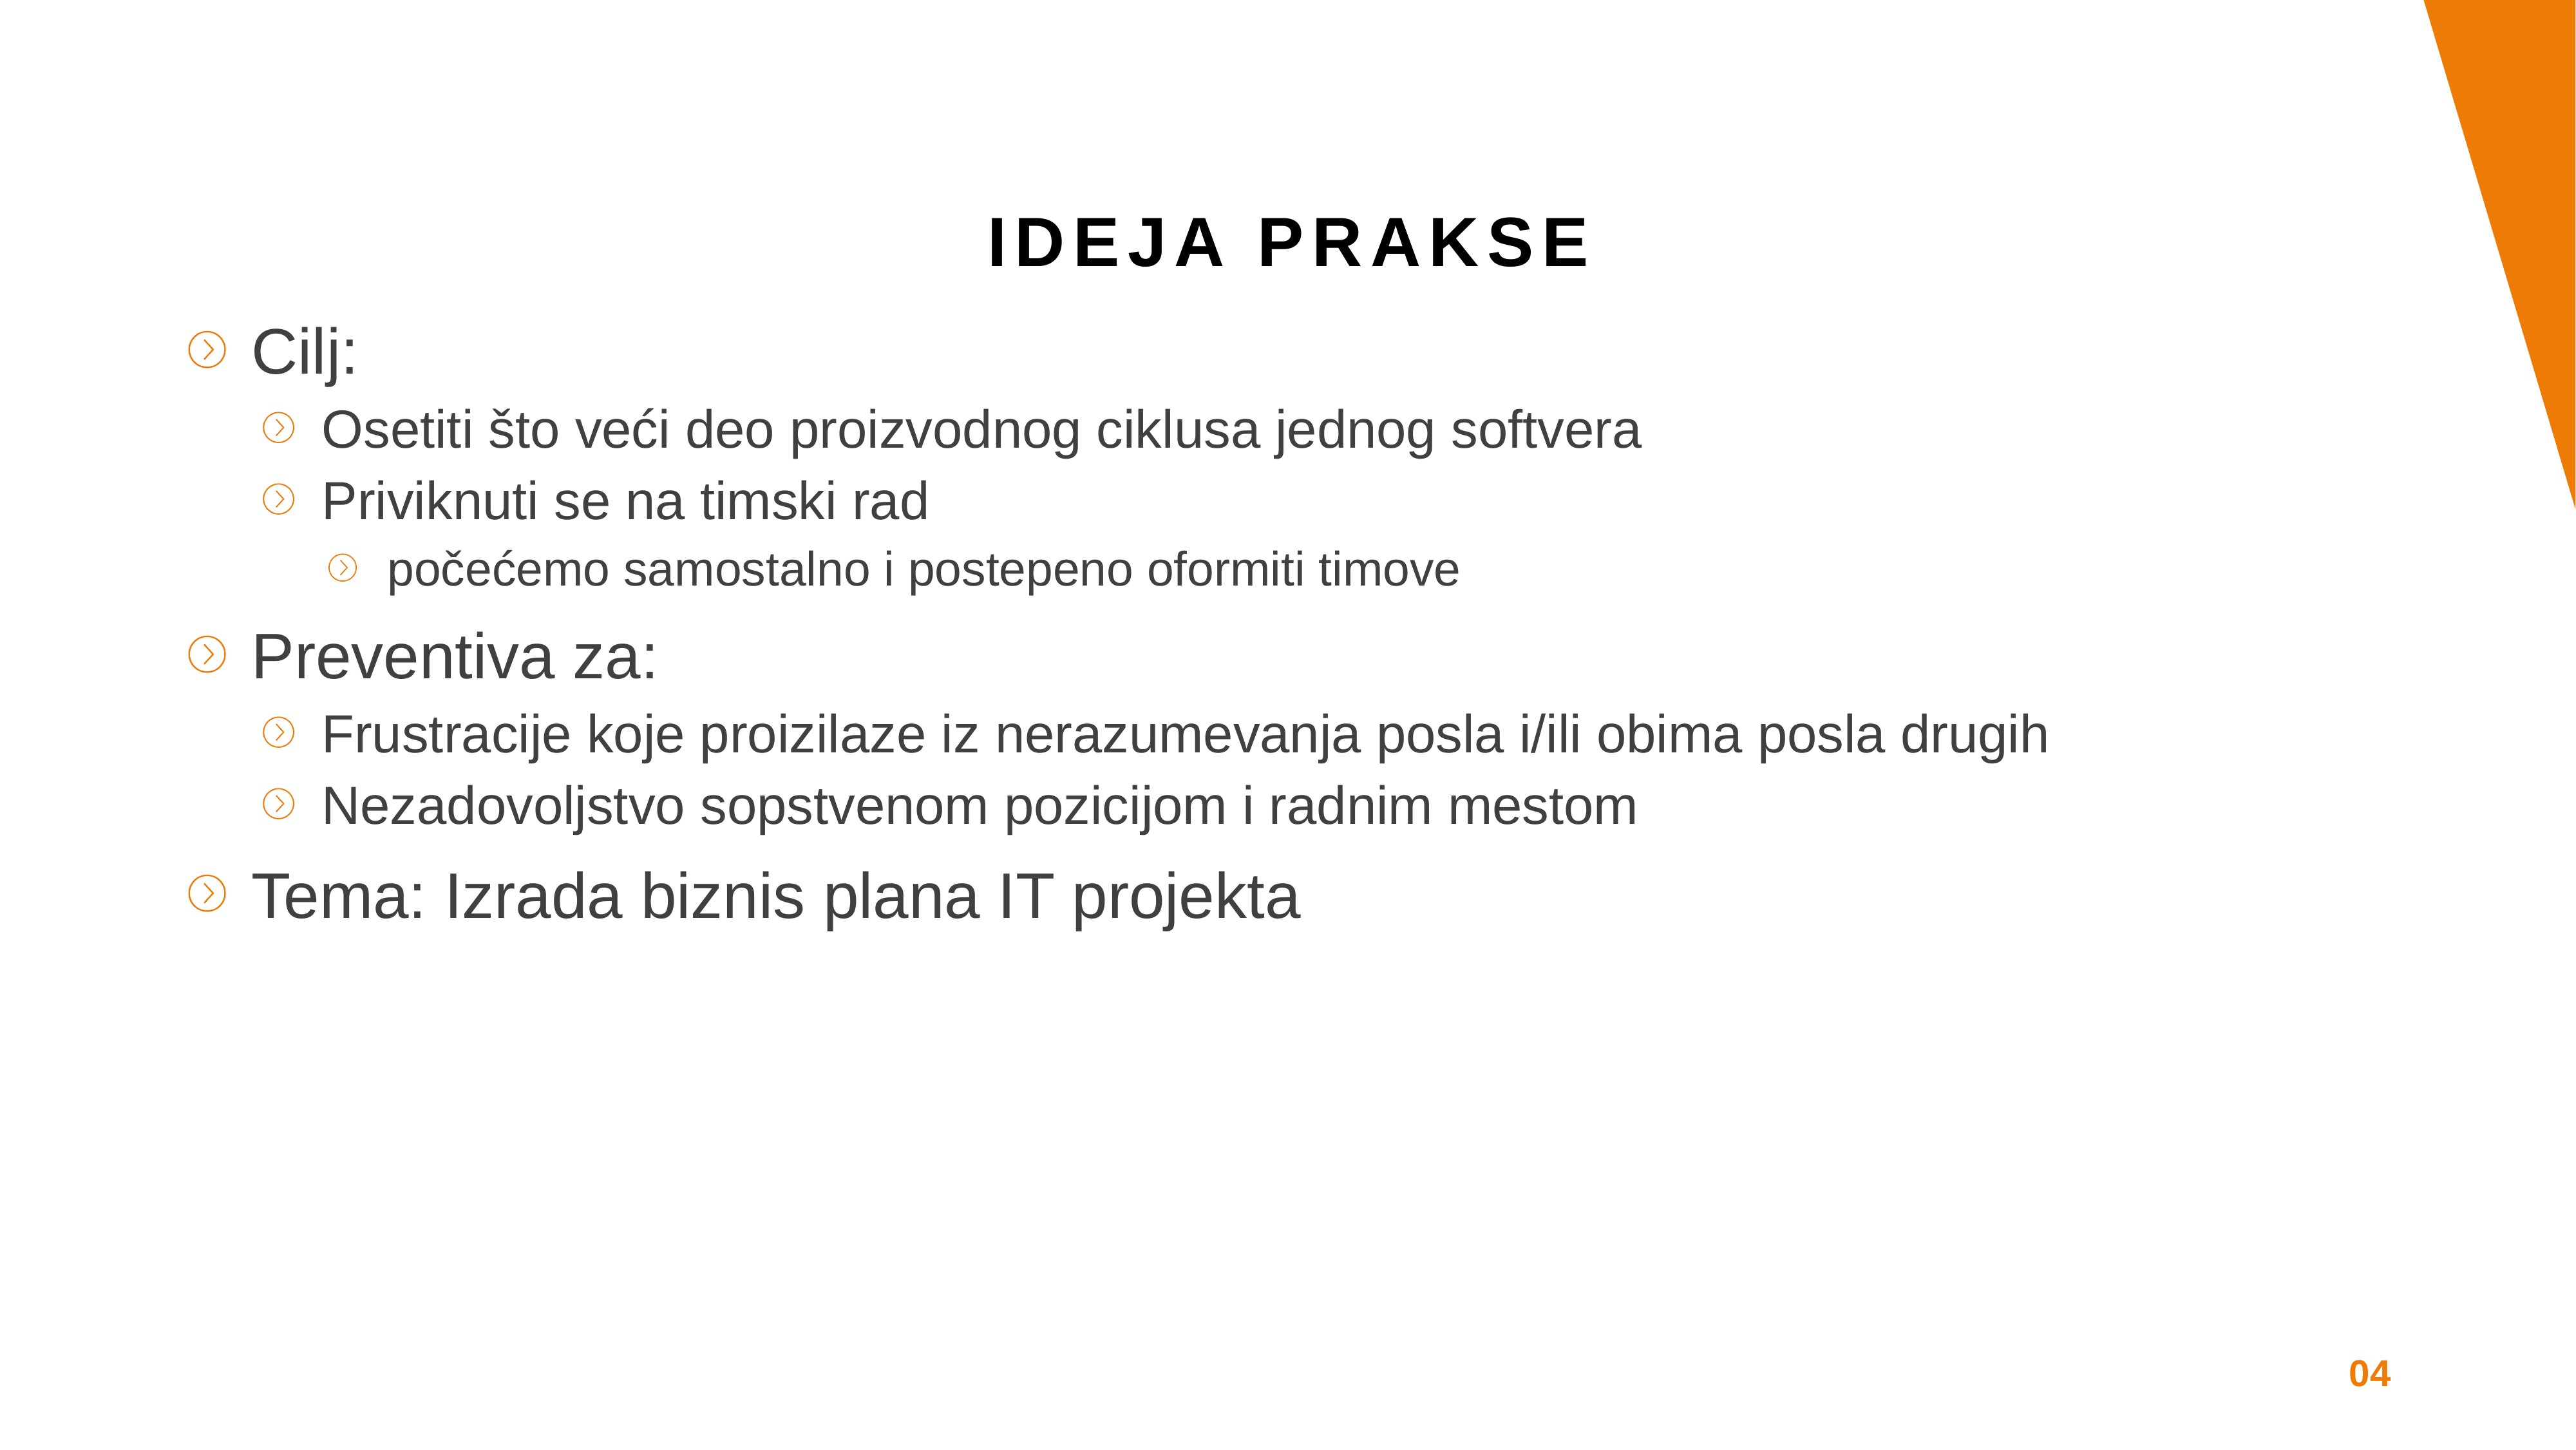

IDEJA PRAKSE

Cilj:
Osetiti što veći deo proizvodnog ciklusa jednog softvera
Priviknuti se na timski rad
počećemo samostalno i postepeno oformiti timove
Preventiva za:
Frustracije koje proizilaze iz nerazumevanja posla i/ili obima posla drugih
Nezadovoljstvo sopstvenom pozicijom i radnim mestom
Tema: Izrada biznis plana IT projekta